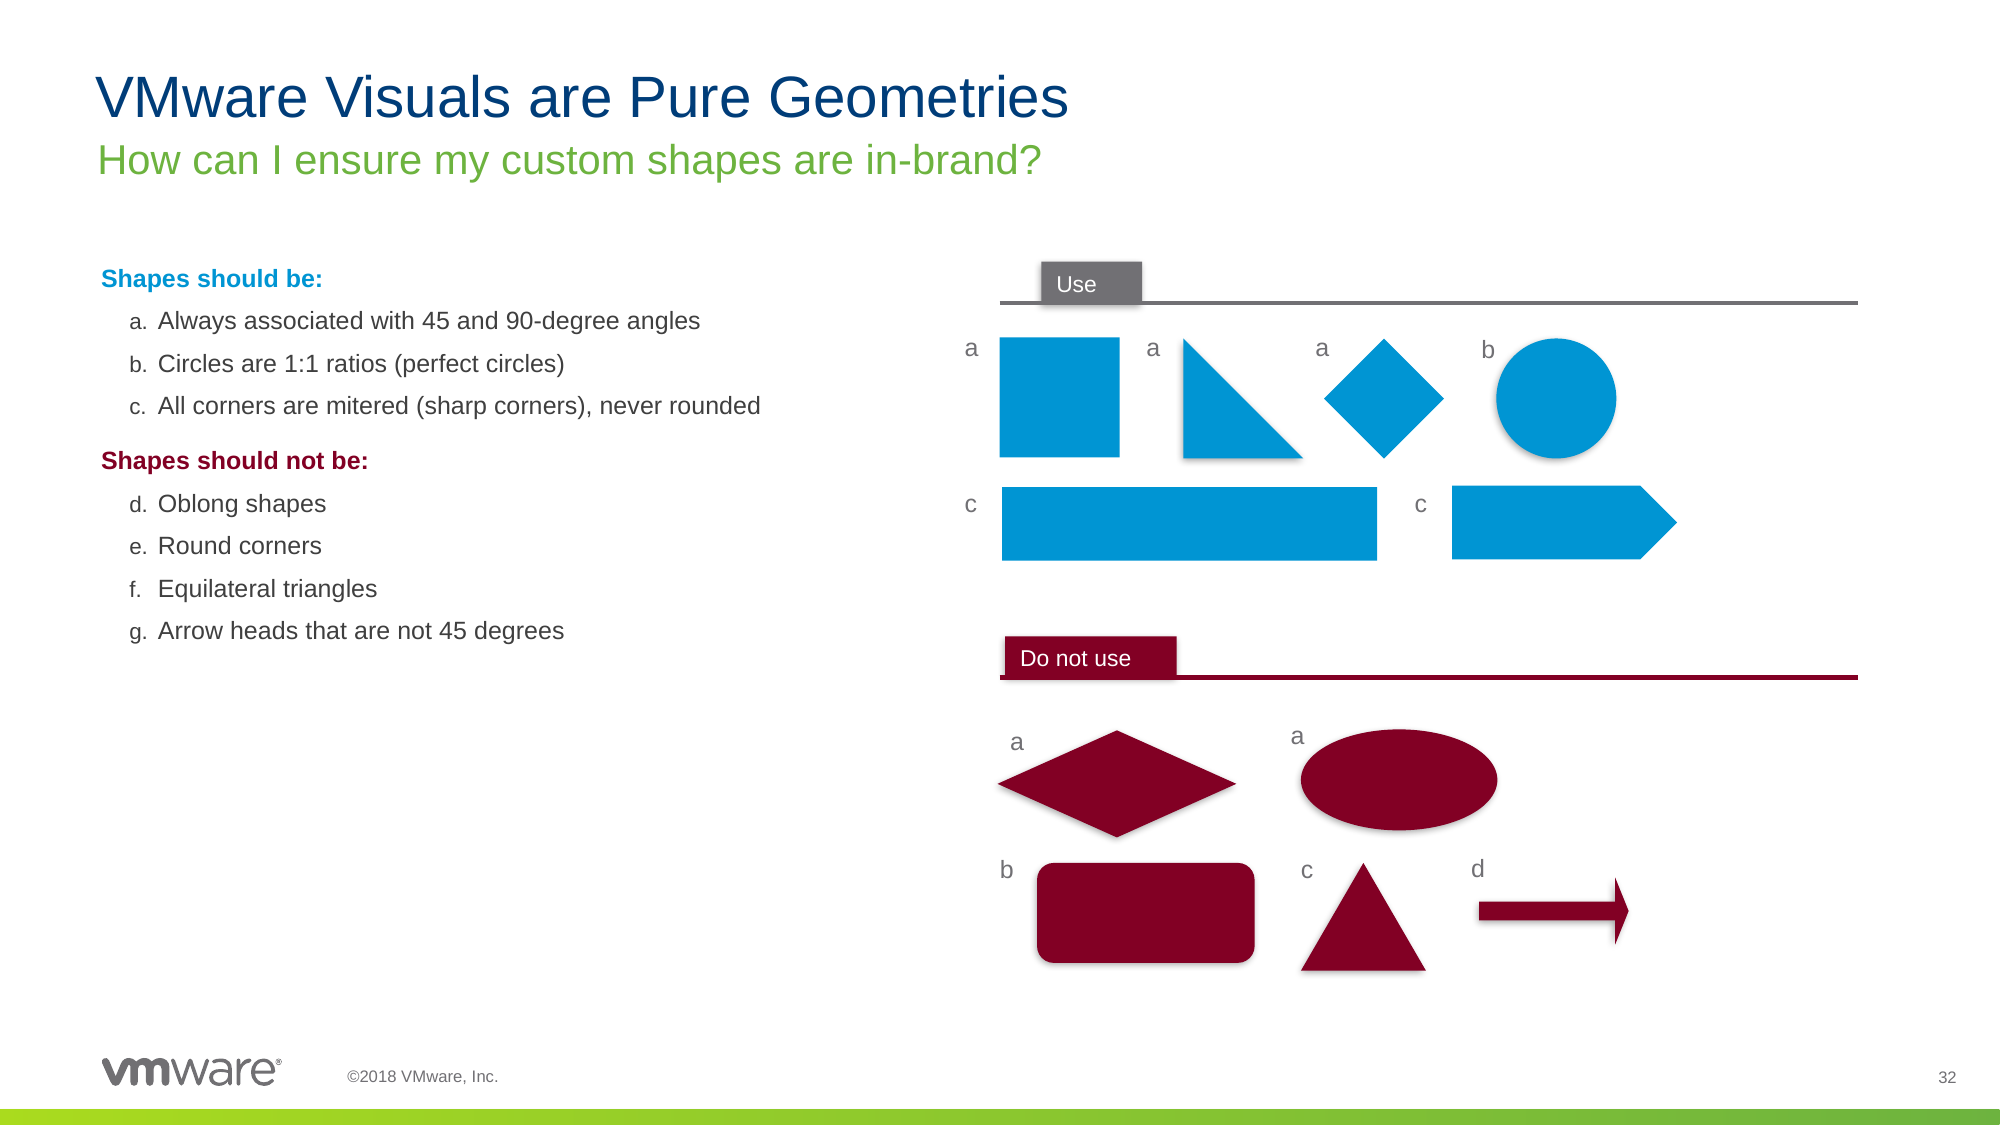

# VMware Visuals are Pure Geometries
How can I ensure my custom shapes are in-brand?
Use
Shapes should be:
Always associated with 45 and 90-degree angles
Circles are 1:1 ratios (perfect circles)
All corners are mitered (sharp corners), never rounded
Shapes should not be:
Oblong shapes
Round corners
Equilateral triangles
Arrow heads that are not 45 degrees

a
a
a
b

c
c
Do not use
a
a

d
b
c